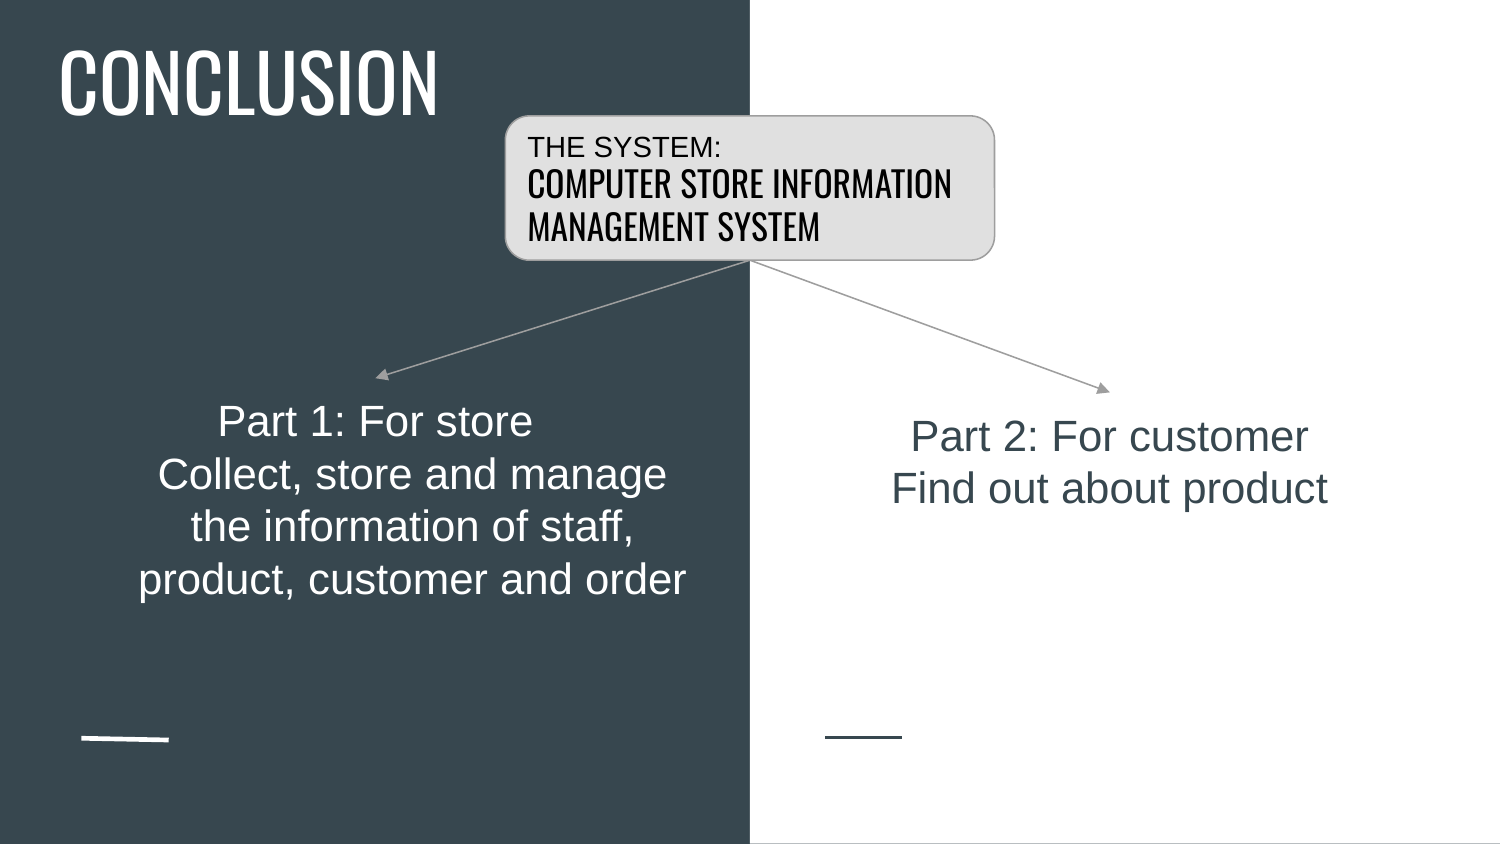

# CONCLUSION
THE SYSTEM:
COMPUTER STORE INFORMATION MANAGEMENT SYSTEM
Part 1: For store
Collect, store and manage the information of staff, product, customer and order

Part 2: For customer
Find out about product